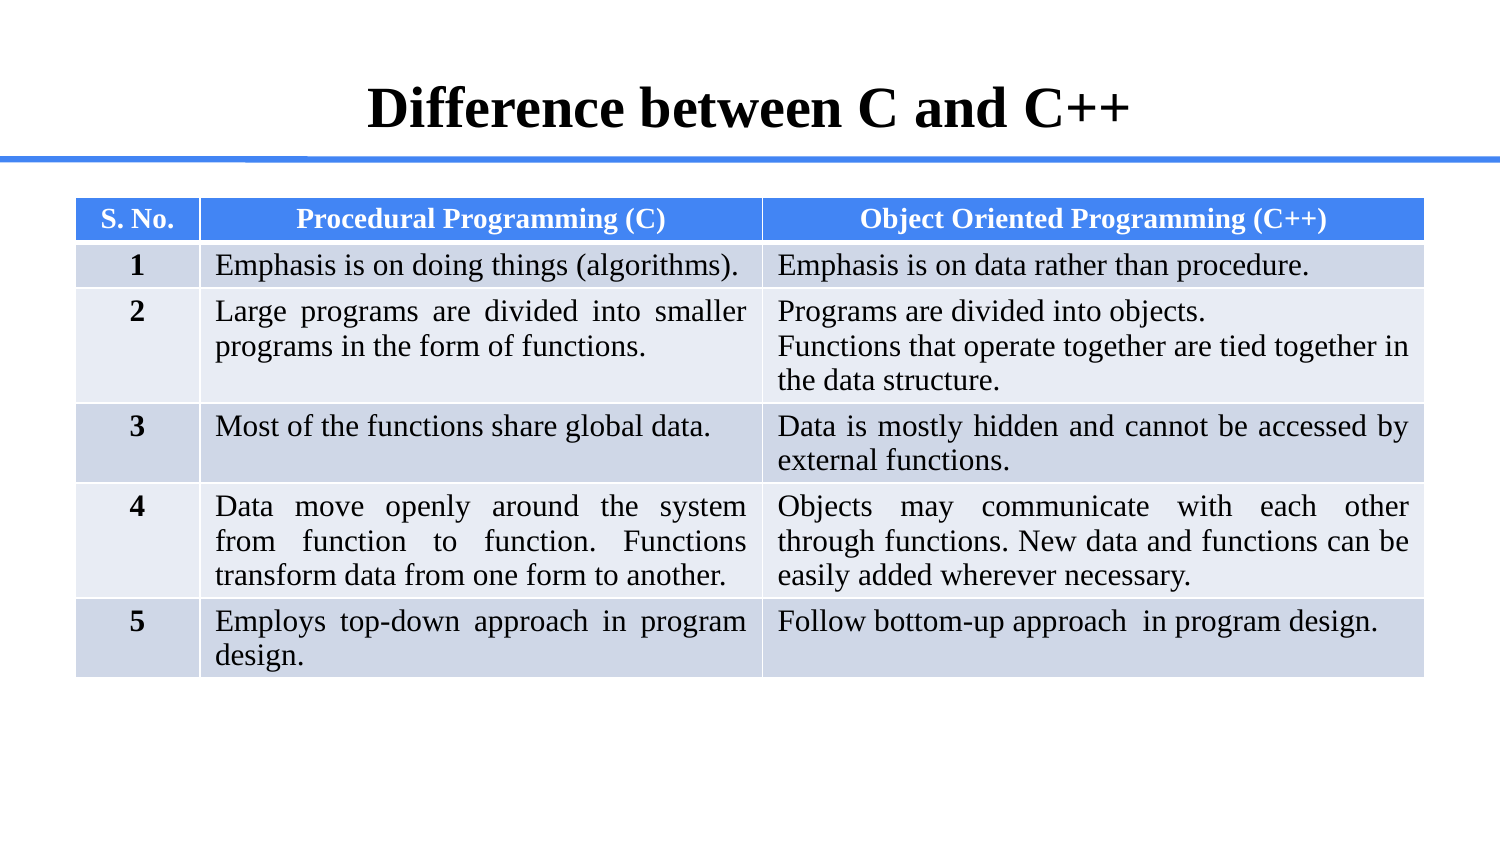

# Difference between C and C++
| S. No. | Procedural Programming (C) | Object Oriented Programming (C++) |
| --- | --- | --- |
| 1 | Emphasis is on doing things (algorithms). | Emphasis is on data rather than procedure. |
| 2 | Large programs are divided into smaller programs in the form of functions. | Programs are divided into objects. Functions that operate together are tied together in the data structure. |
| 3 | Most of the functions share global data. | Data is mostly hidden and cannot be accessed by external functions. |
| 4 | Data move openly around the system from function to function. Functions transform data from one form to another. | Objects may communicate with each other through functions. New data and functions can be easily added wherever necessary. |
| 5 | Employs top-down approach in program design. | Follow bottom-up approach in program design. |